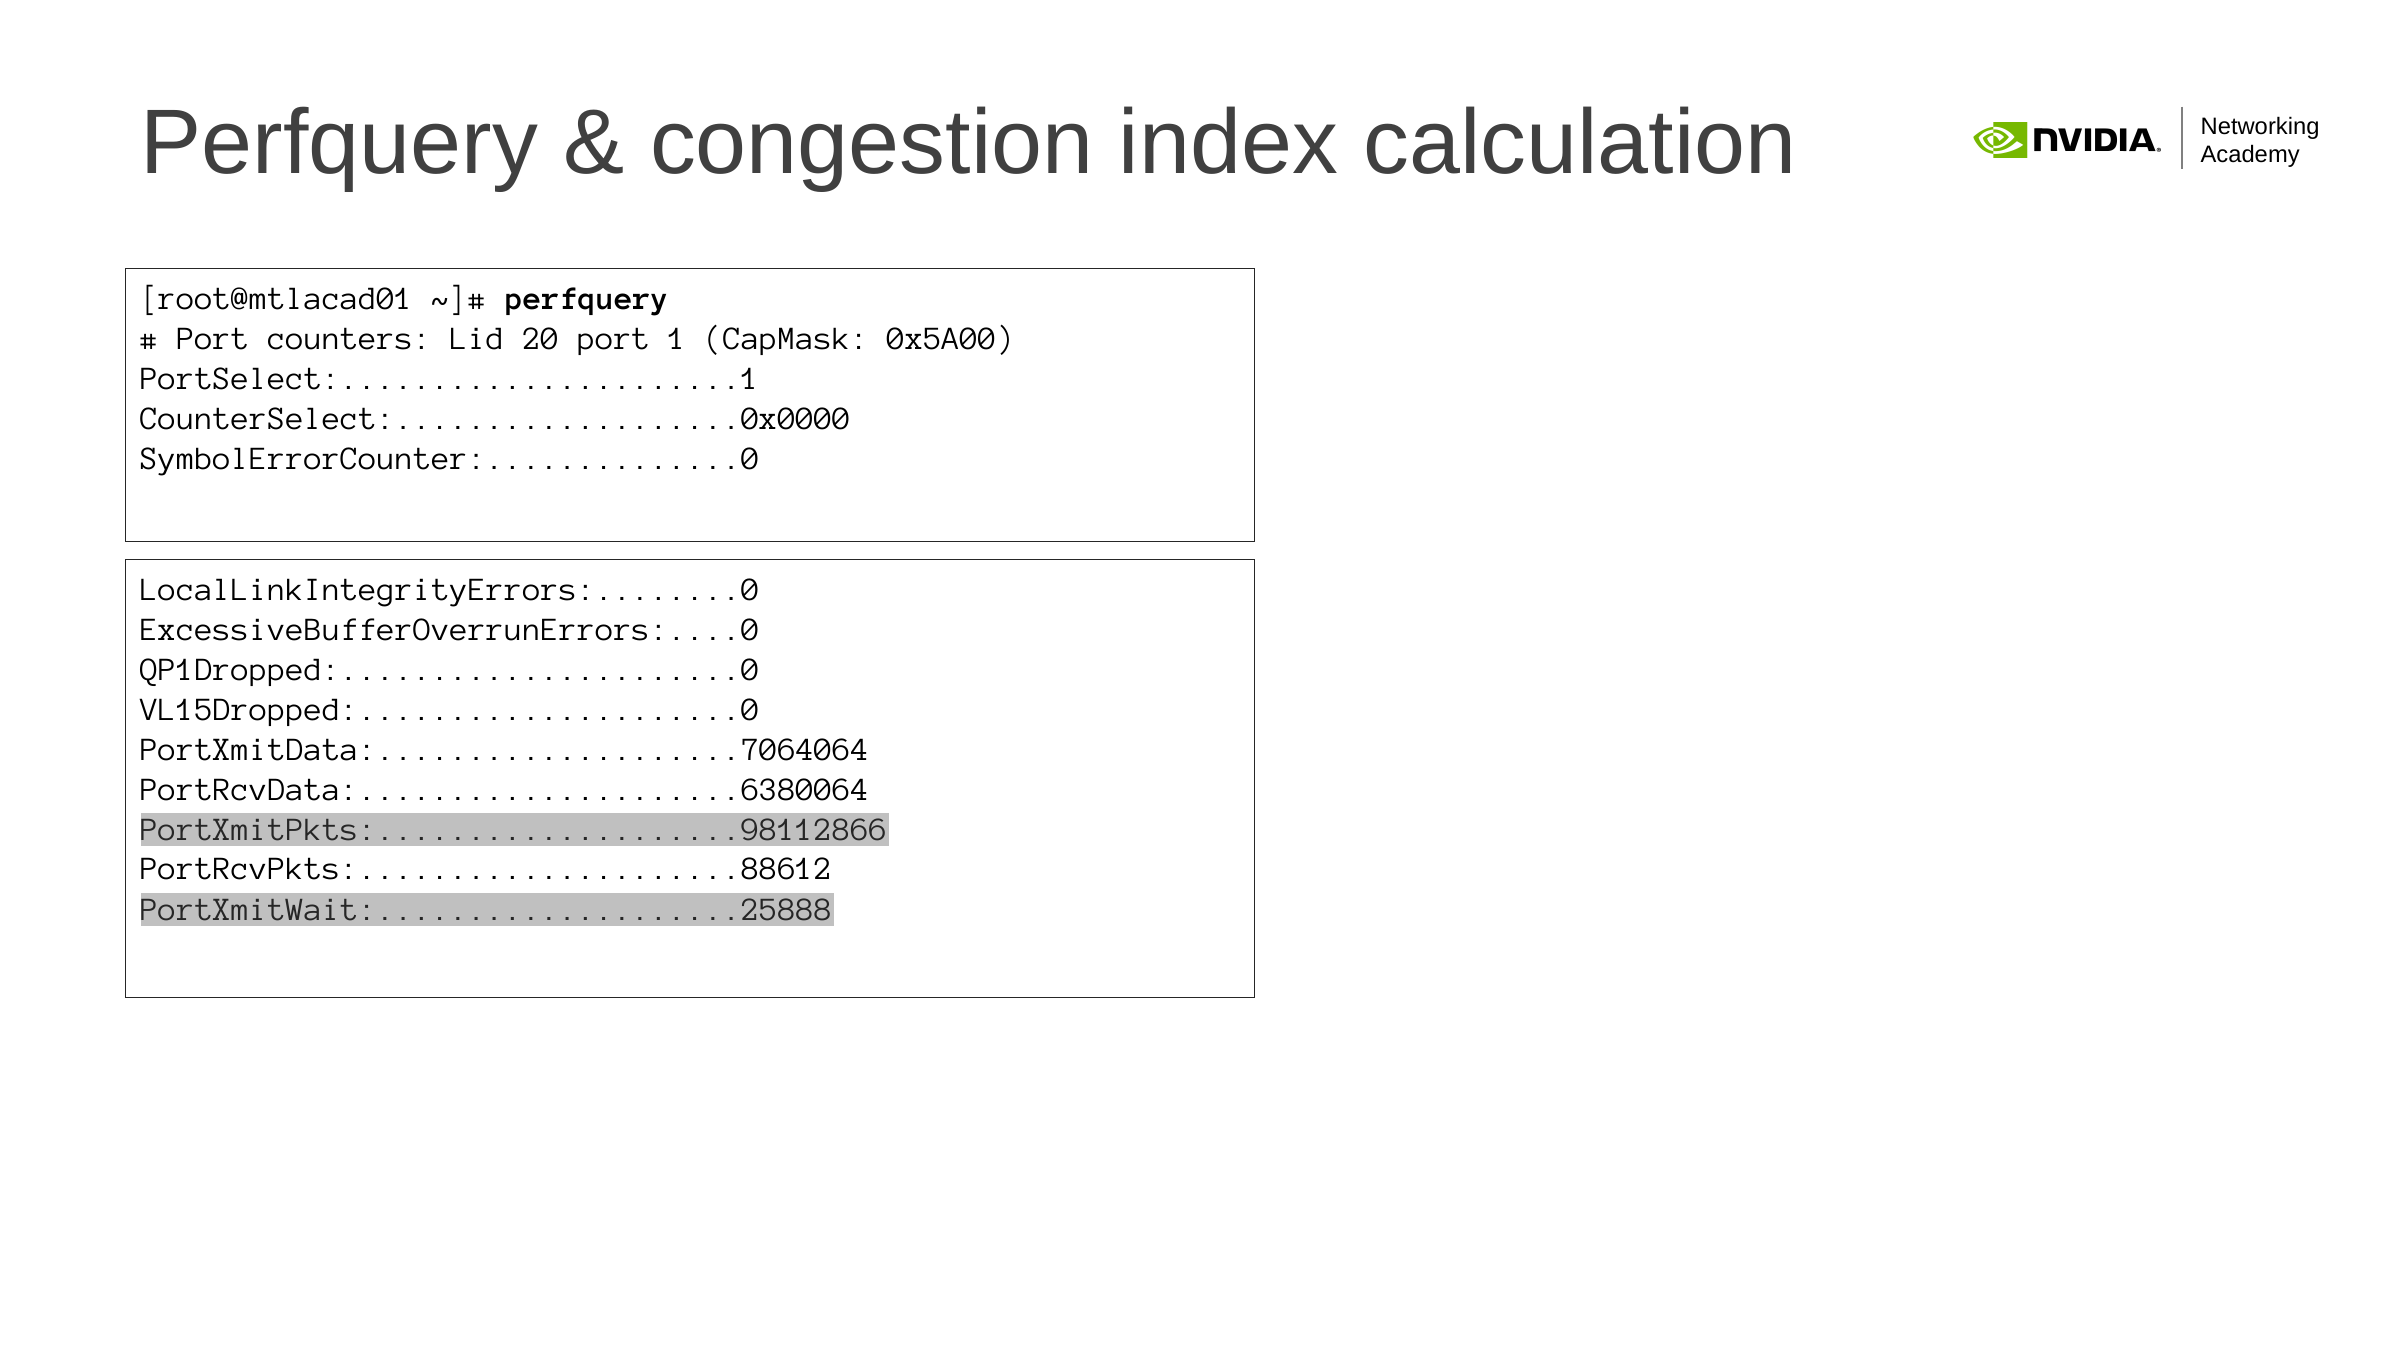

# Perfquery & congestion index calculation
[root@mtlacad01 ~]# perfquery
# Port counters: Lid 20 port 1 (CapMask: 0x5A00)
PortSelect:......................1
CounterSelect:...................0x0000
SymbolErrorCounter:..............0
LocalLinkIntegrityErrors:........0
ExcessiveBufferOverrunErrors:....0
QP1Dropped:......................0
VL15Dropped:.....................0
PortXmitData:....................7064064
PortRcvData:.....................6380064
PortXmitPkts:....................98112866
PortRcvPkts:.....................88612
PortXmitWait:....................25888